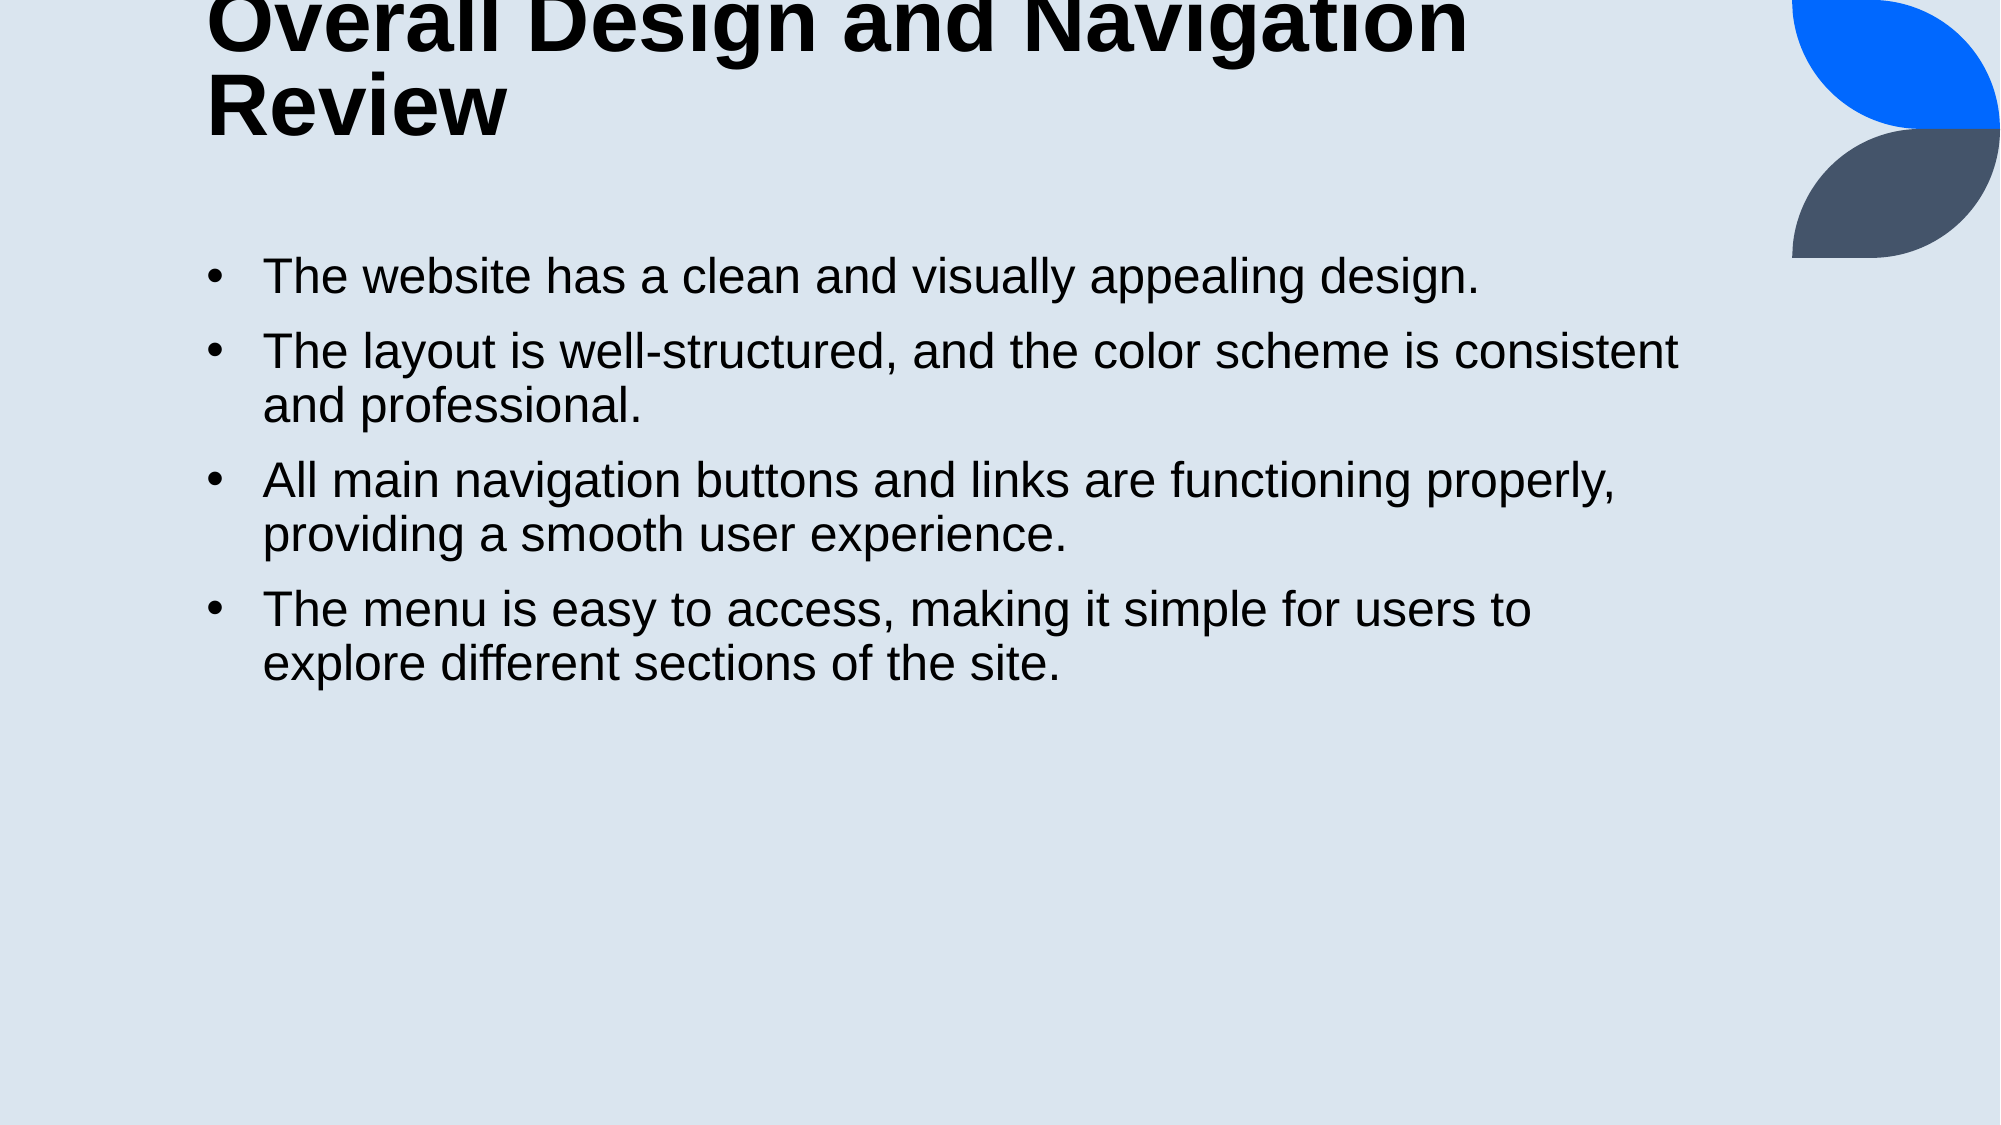

# Overall Design and Navigation Review
The website has a clean and visually appealing design.
The layout is well-structured, and the color scheme is consistent and professional.
All main navigation buttons and links are functioning properly, providing a smooth user experience.
The menu is easy to access, making it simple for users to explore different sections of the site.